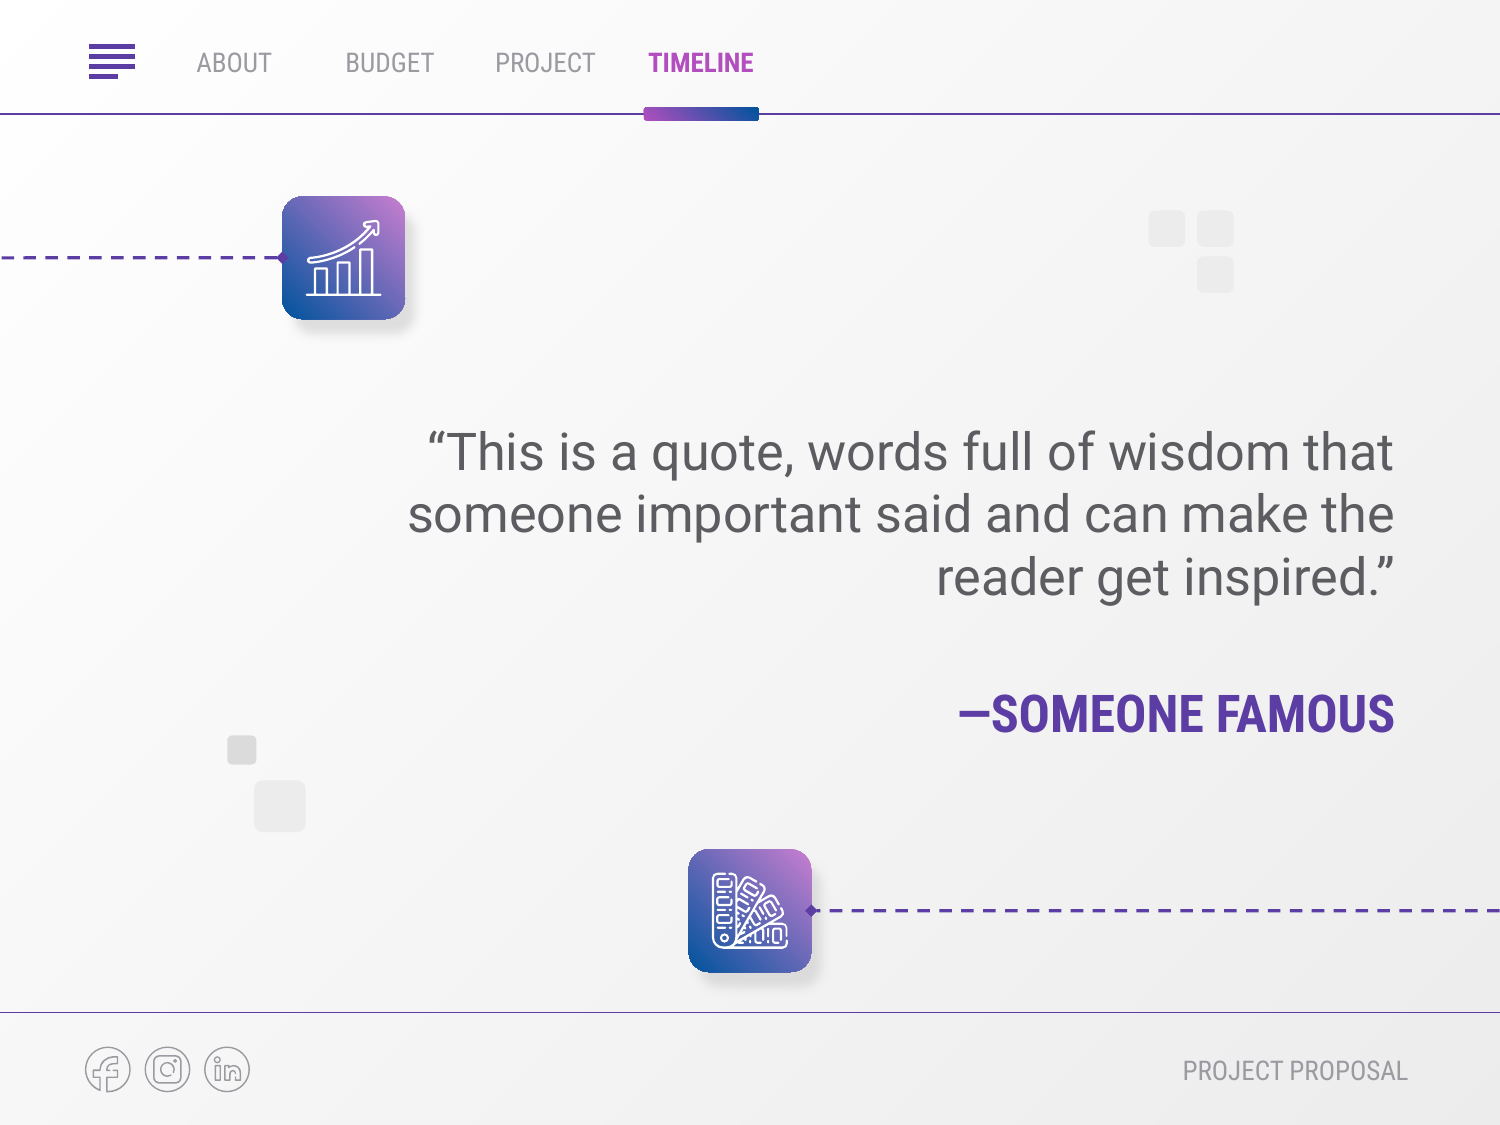

ABOUT
BUDGET
PROJECT
TIMELINE

“This is a quote, words full of wisdom that someone important said and can make the reader get inspired.”
# —SOMEONE FAMOUS

PROJECT PROPOSAL